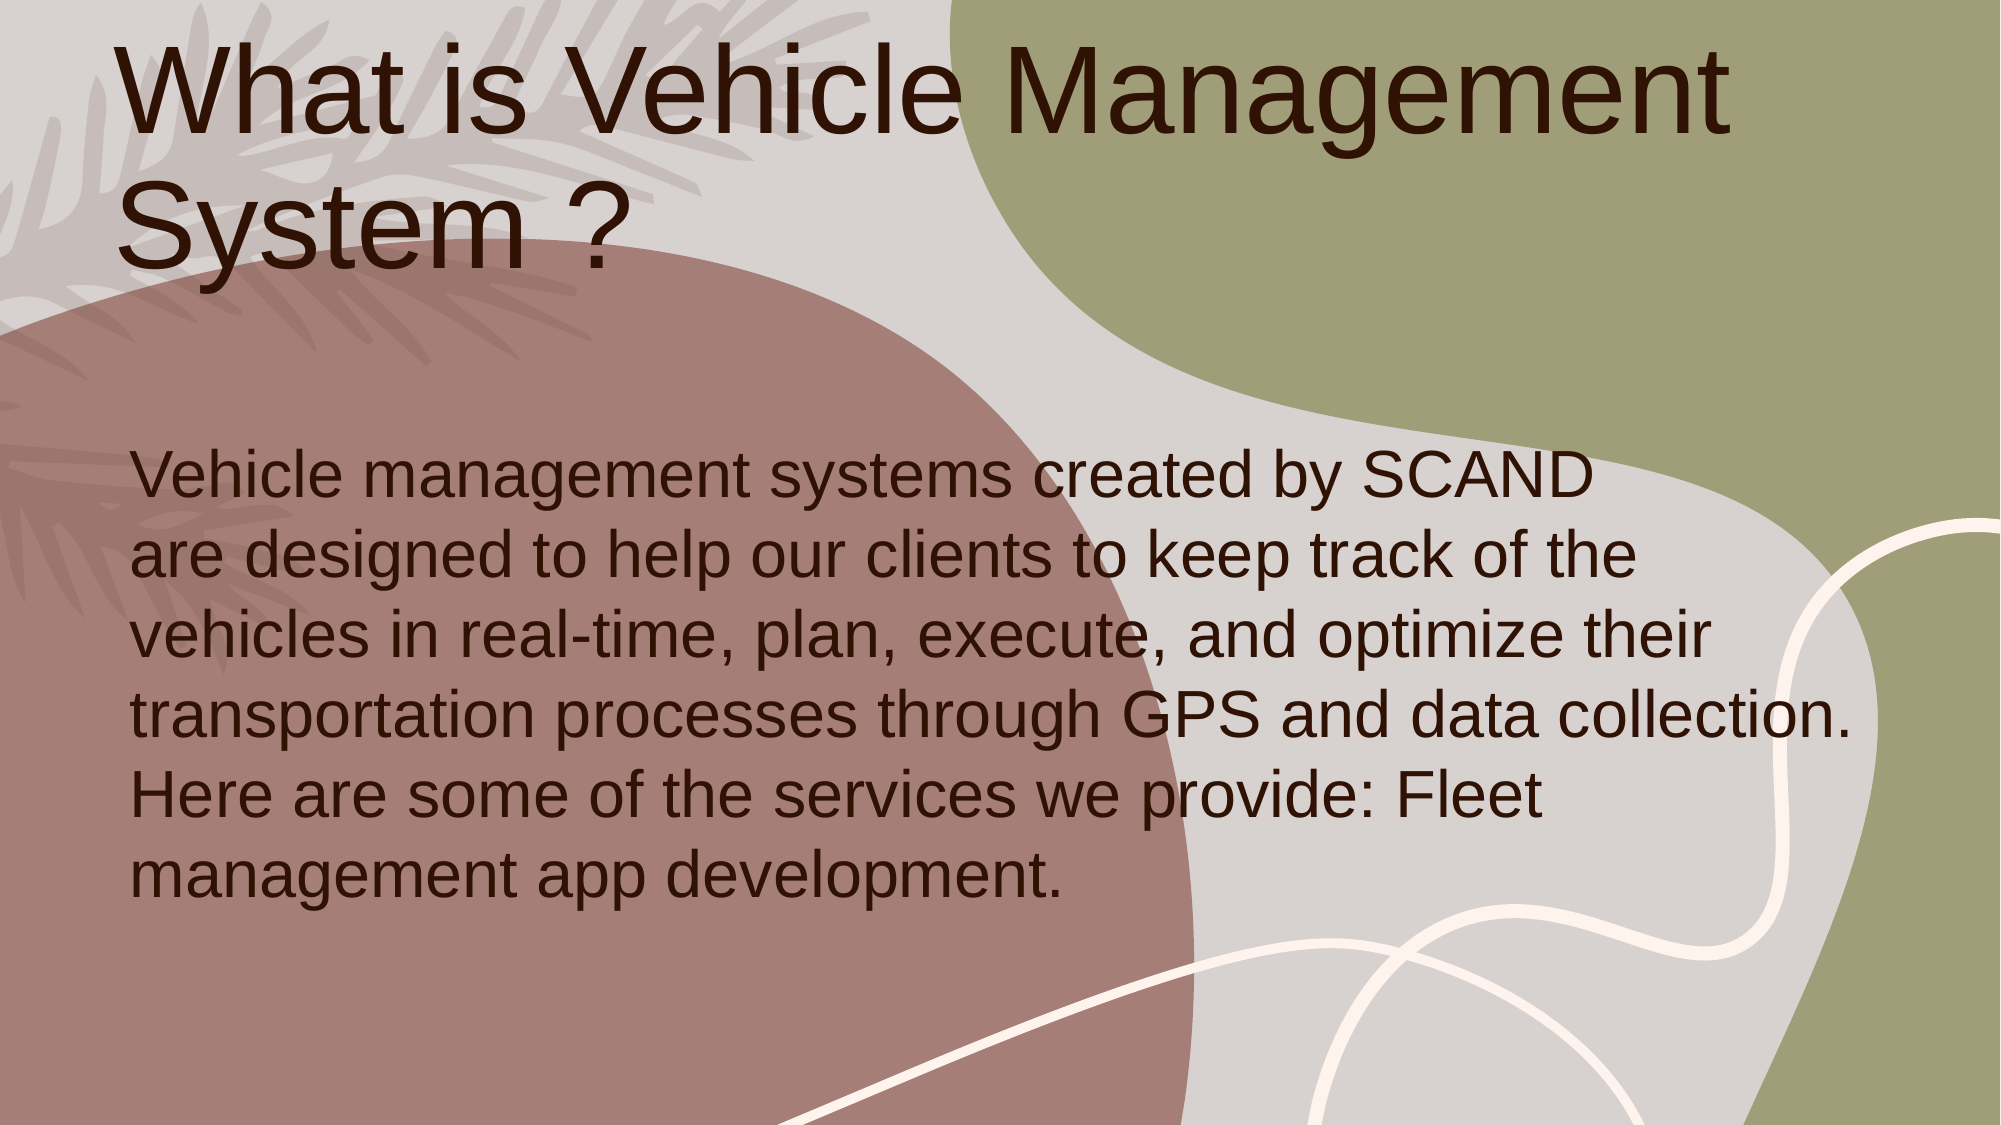

# What is Vehicle Management    System ?
Vehicle management systems created by SCAND are designed to help our clients to keep track of the vehicles in real-time, plan, execute, and optimize their transportation processes through GPS and data collection. Here are some of the services we provide: Fleet management app development.